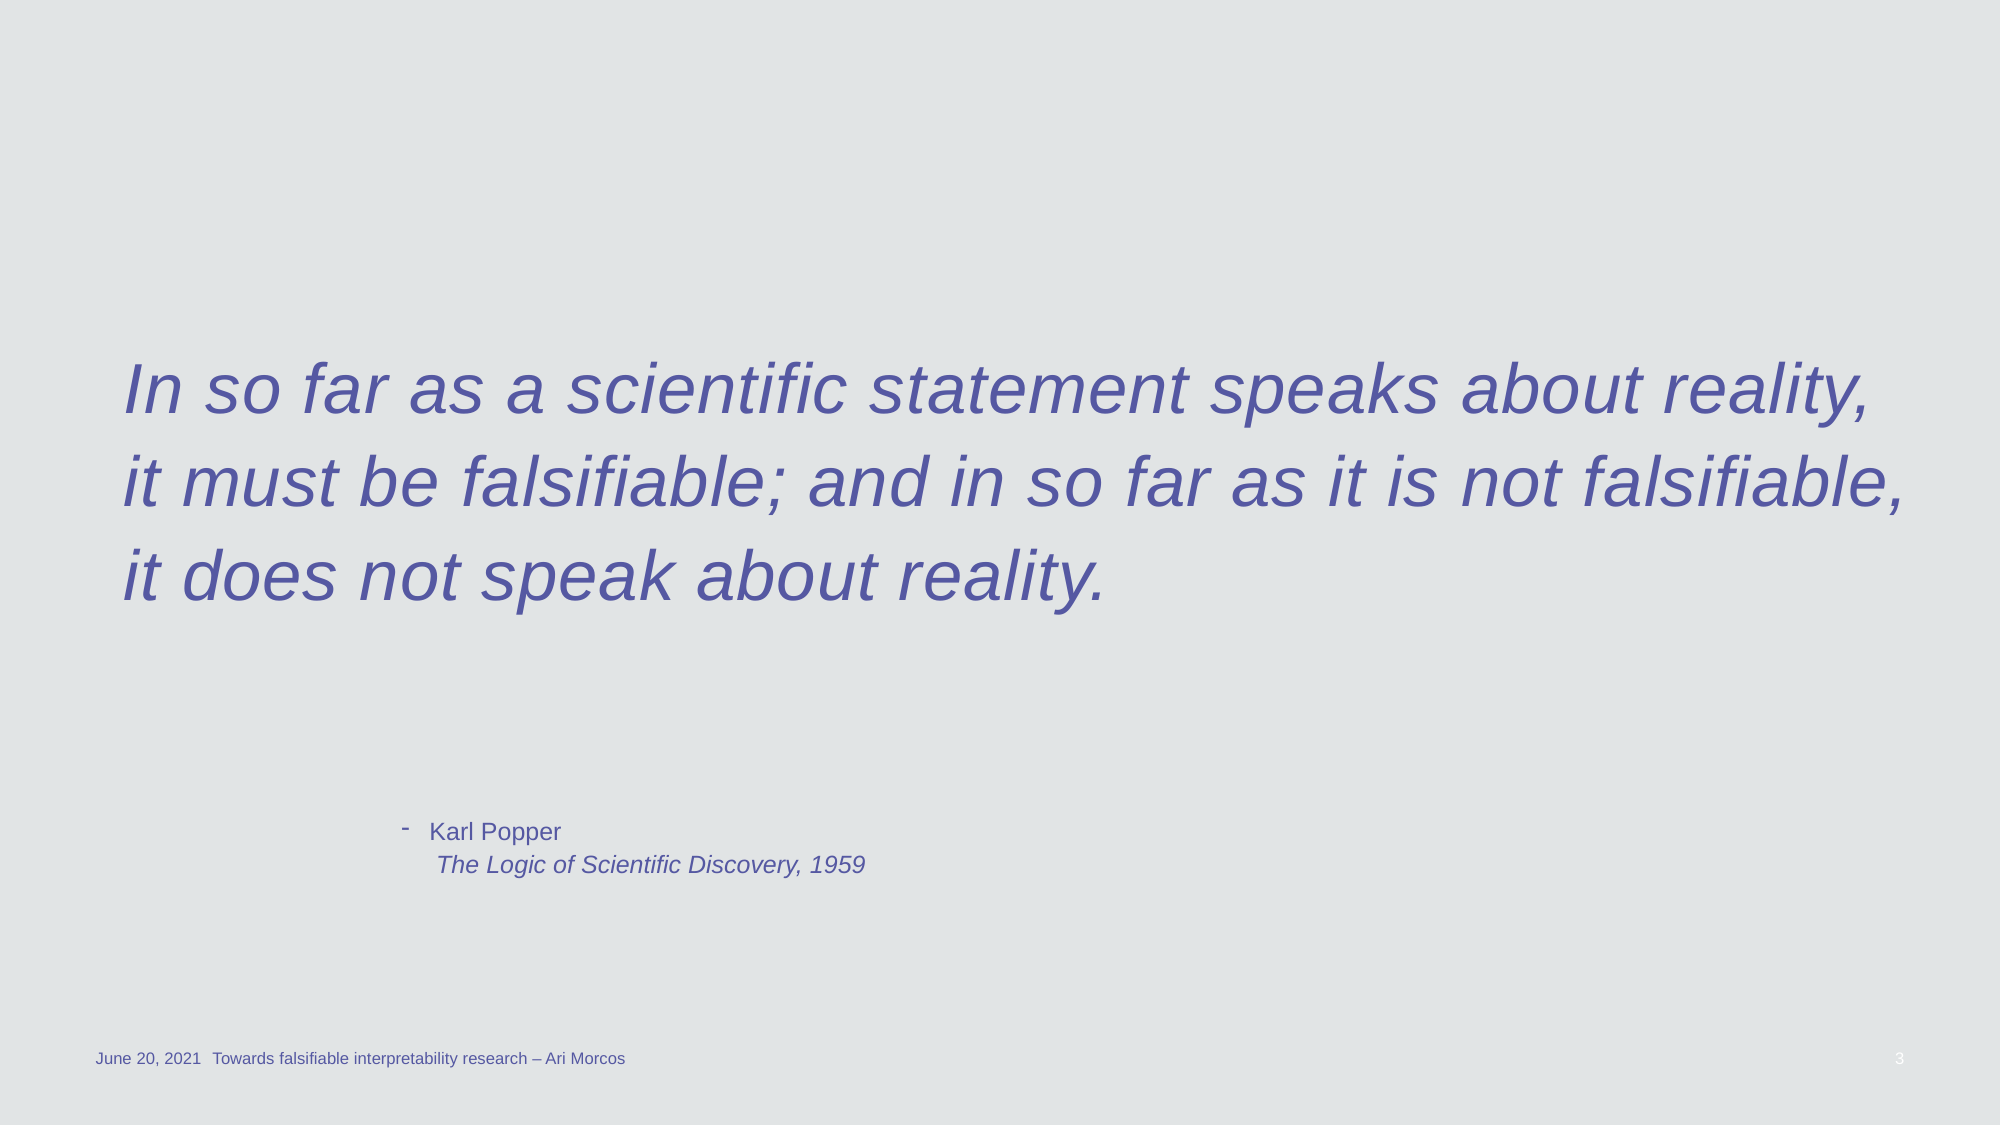

In so far as a scientific statement speaks about reality, it must be falsifiable; and in so far as it is not falsifiable, it does not speak about reality.
Karl Popper
     The Logic of Scientific Discovery, 1959
June 20, 2021
Towards falsifiable interpretability research – Ari Morcos
3